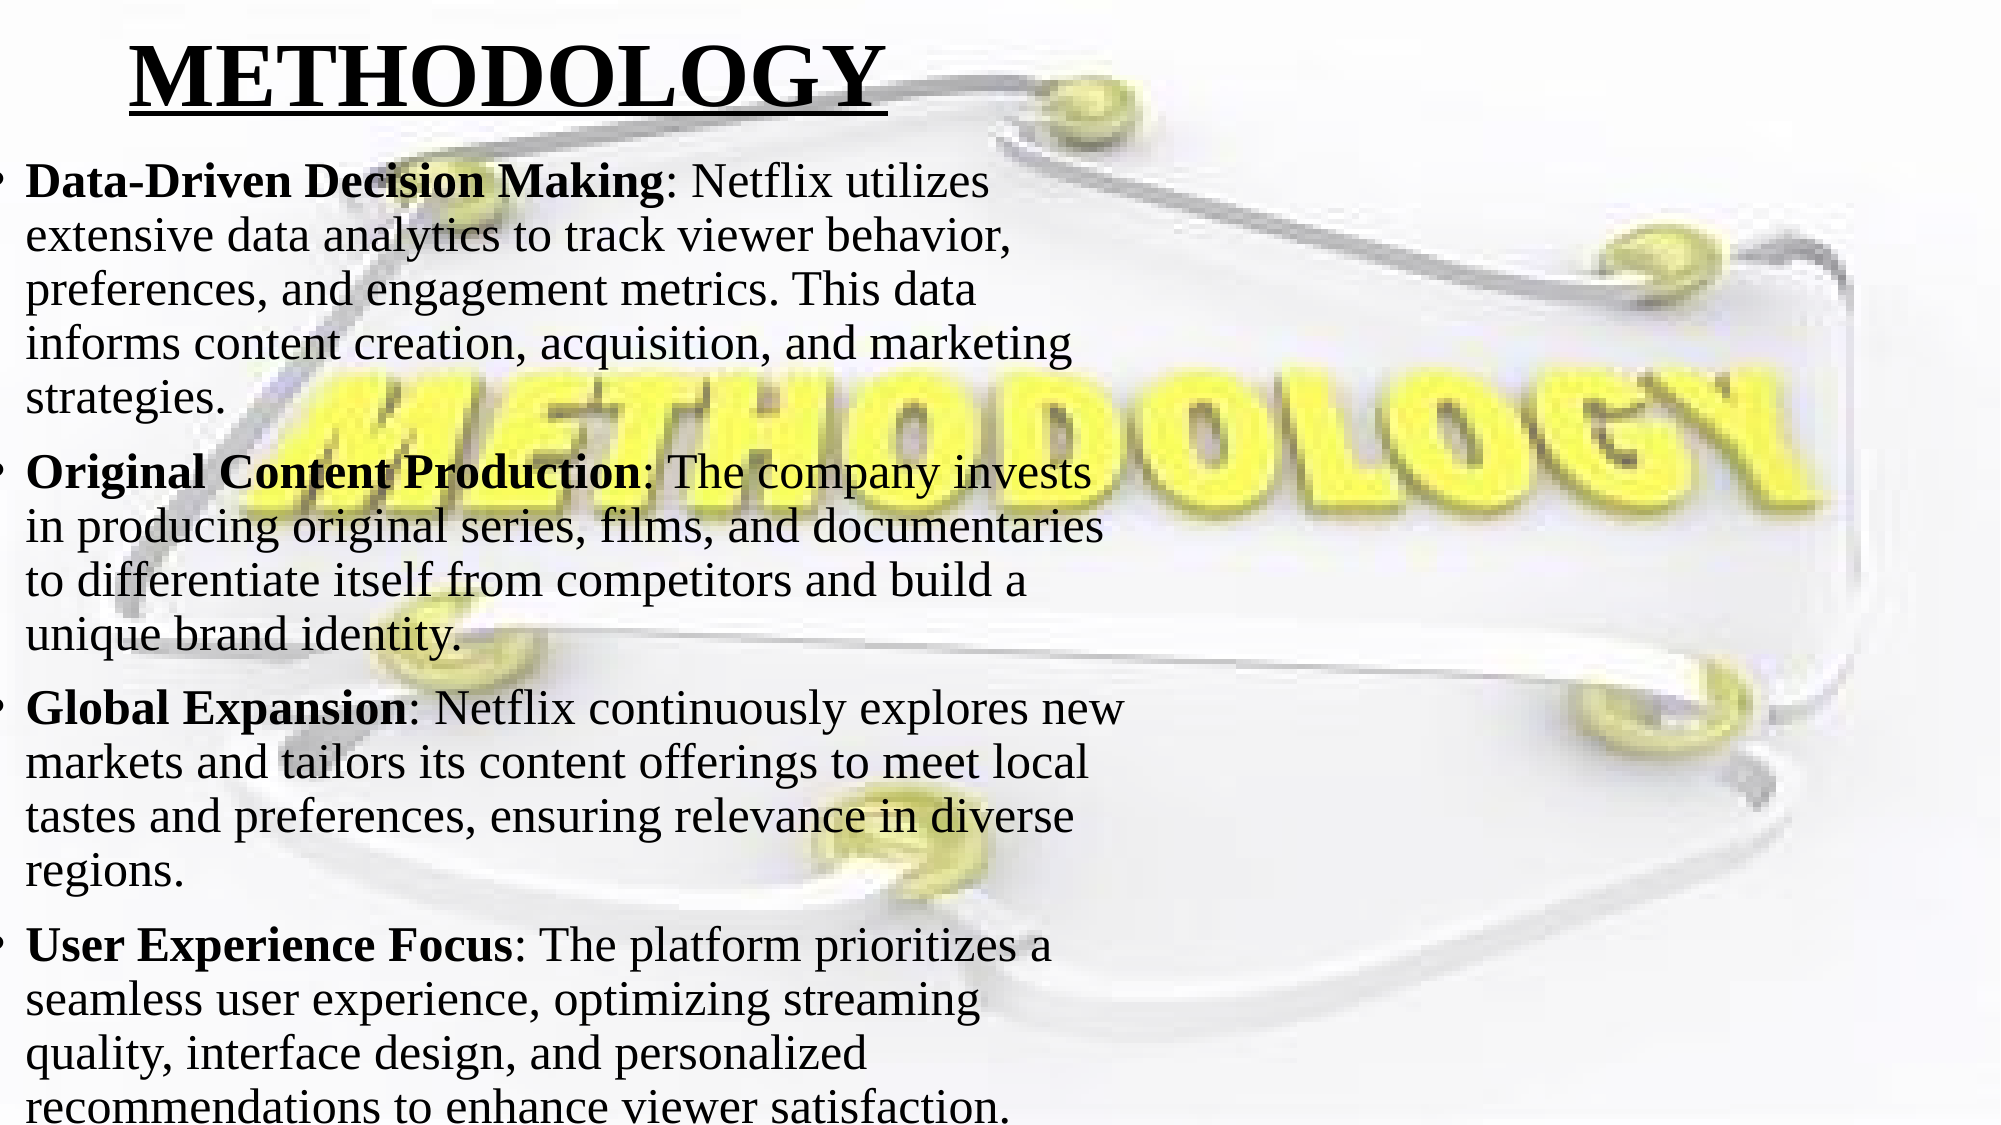

# METHODOLOGY
Data-Driven Decision Making: Netflix utilizes extensive data analytics to track viewer behavior, preferences, and engagement metrics. This data informs content creation, acquisition, and marketing strategies.
Original Content Production: The company invests in producing original series, films, and documentaries to differentiate itself from competitors and build a unique brand identity.
Global Expansion: Netflix continuously explores new markets and tailors its content offerings to meet local tastes and preferences, ensuring relevance in diverse regions.
User Experience Focus: The platform prioritizes a seamless user experience, optimizing streaming quality, interface design, and personalized recommendations to enhance viewer satisfaction.